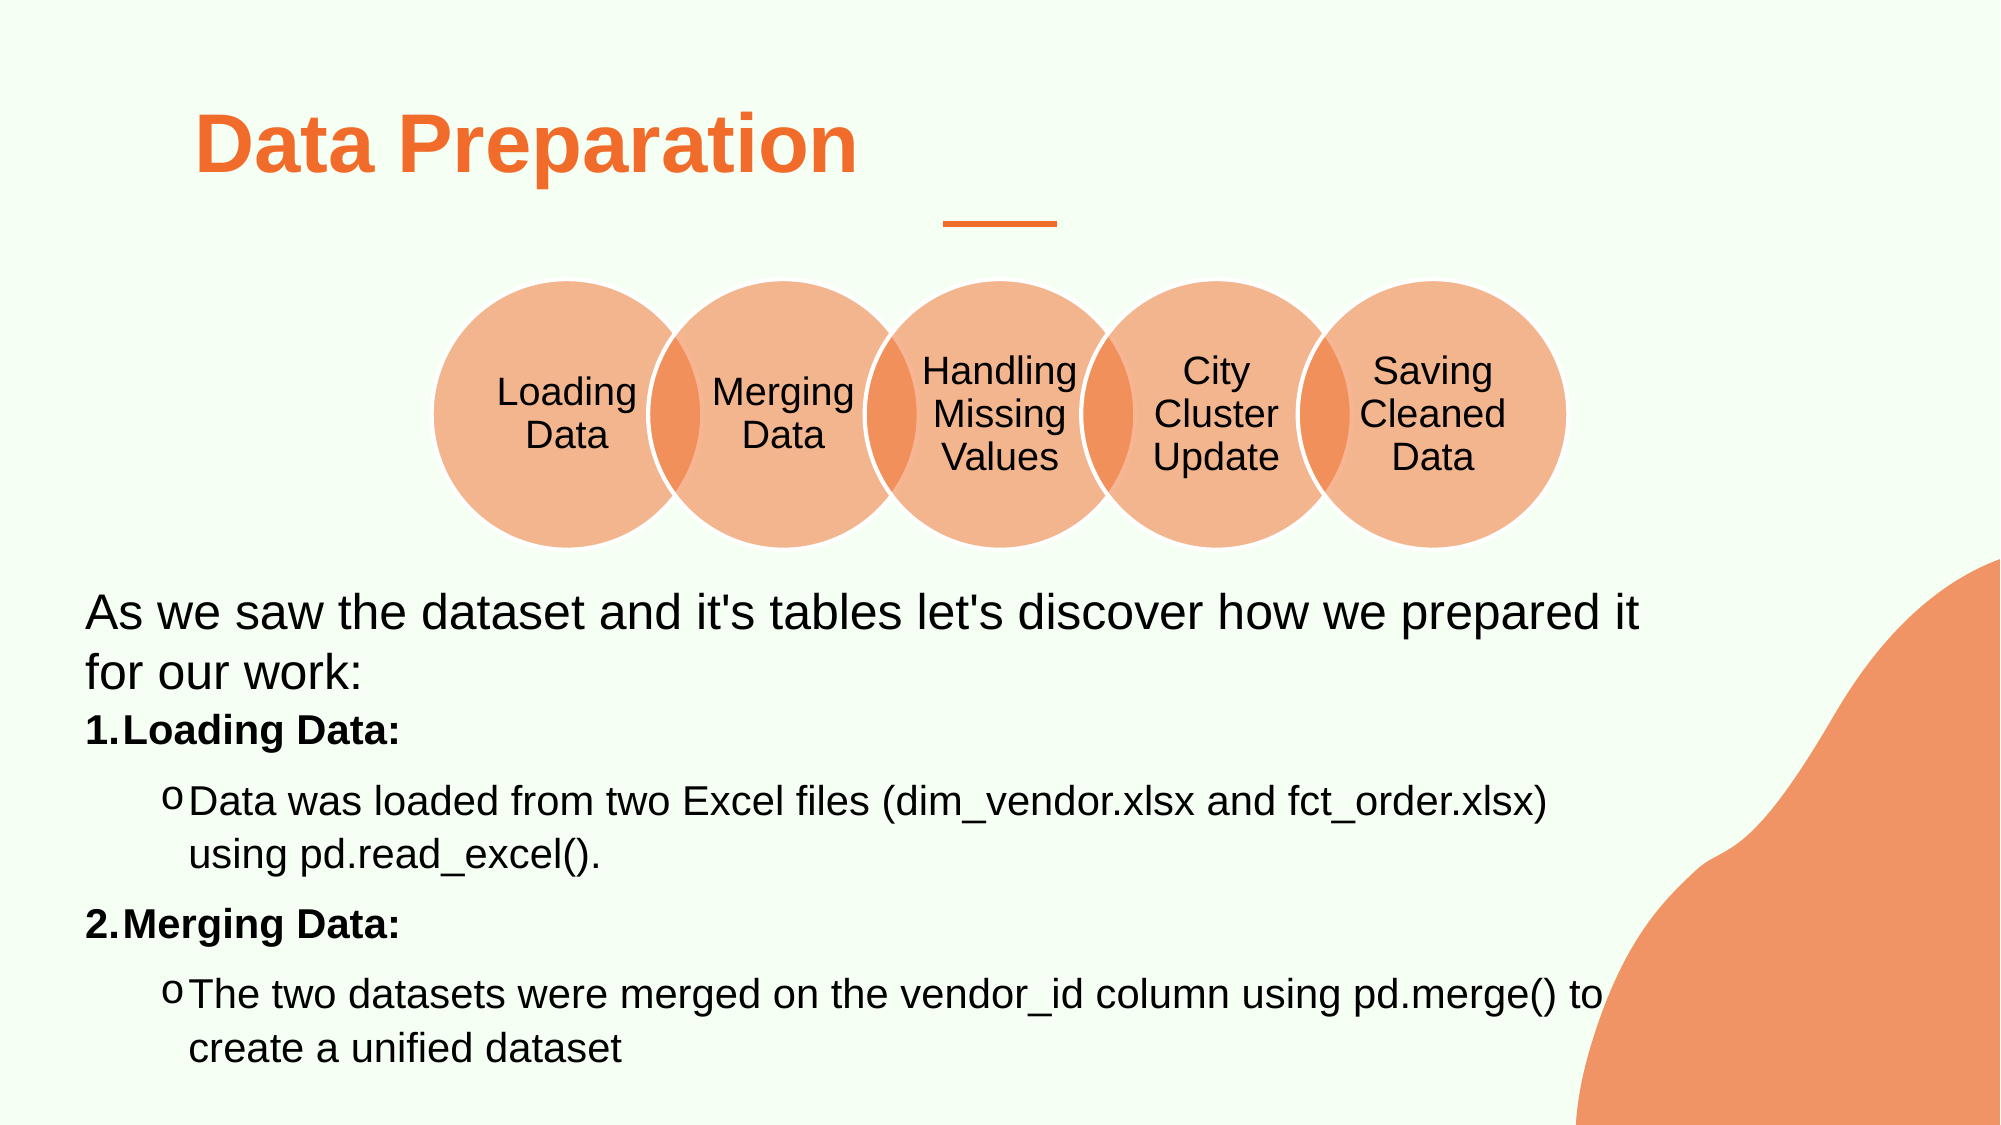

# Data Preparation
Loading Data
Merging Data
Handling Missing Values
City Cluster Update
Saving Cleaned Data

As we saw the dataset and it's tables let's discover how we prepared it for our work:
Loading Data:
Data was loaded from two Excel files (dim_vendor.xlsx and fct_order.xlsx) using pd.read_excel().
Merging Data:
The two datasets were merged on the vendor_id column using pd.merge() to create a unified dataset